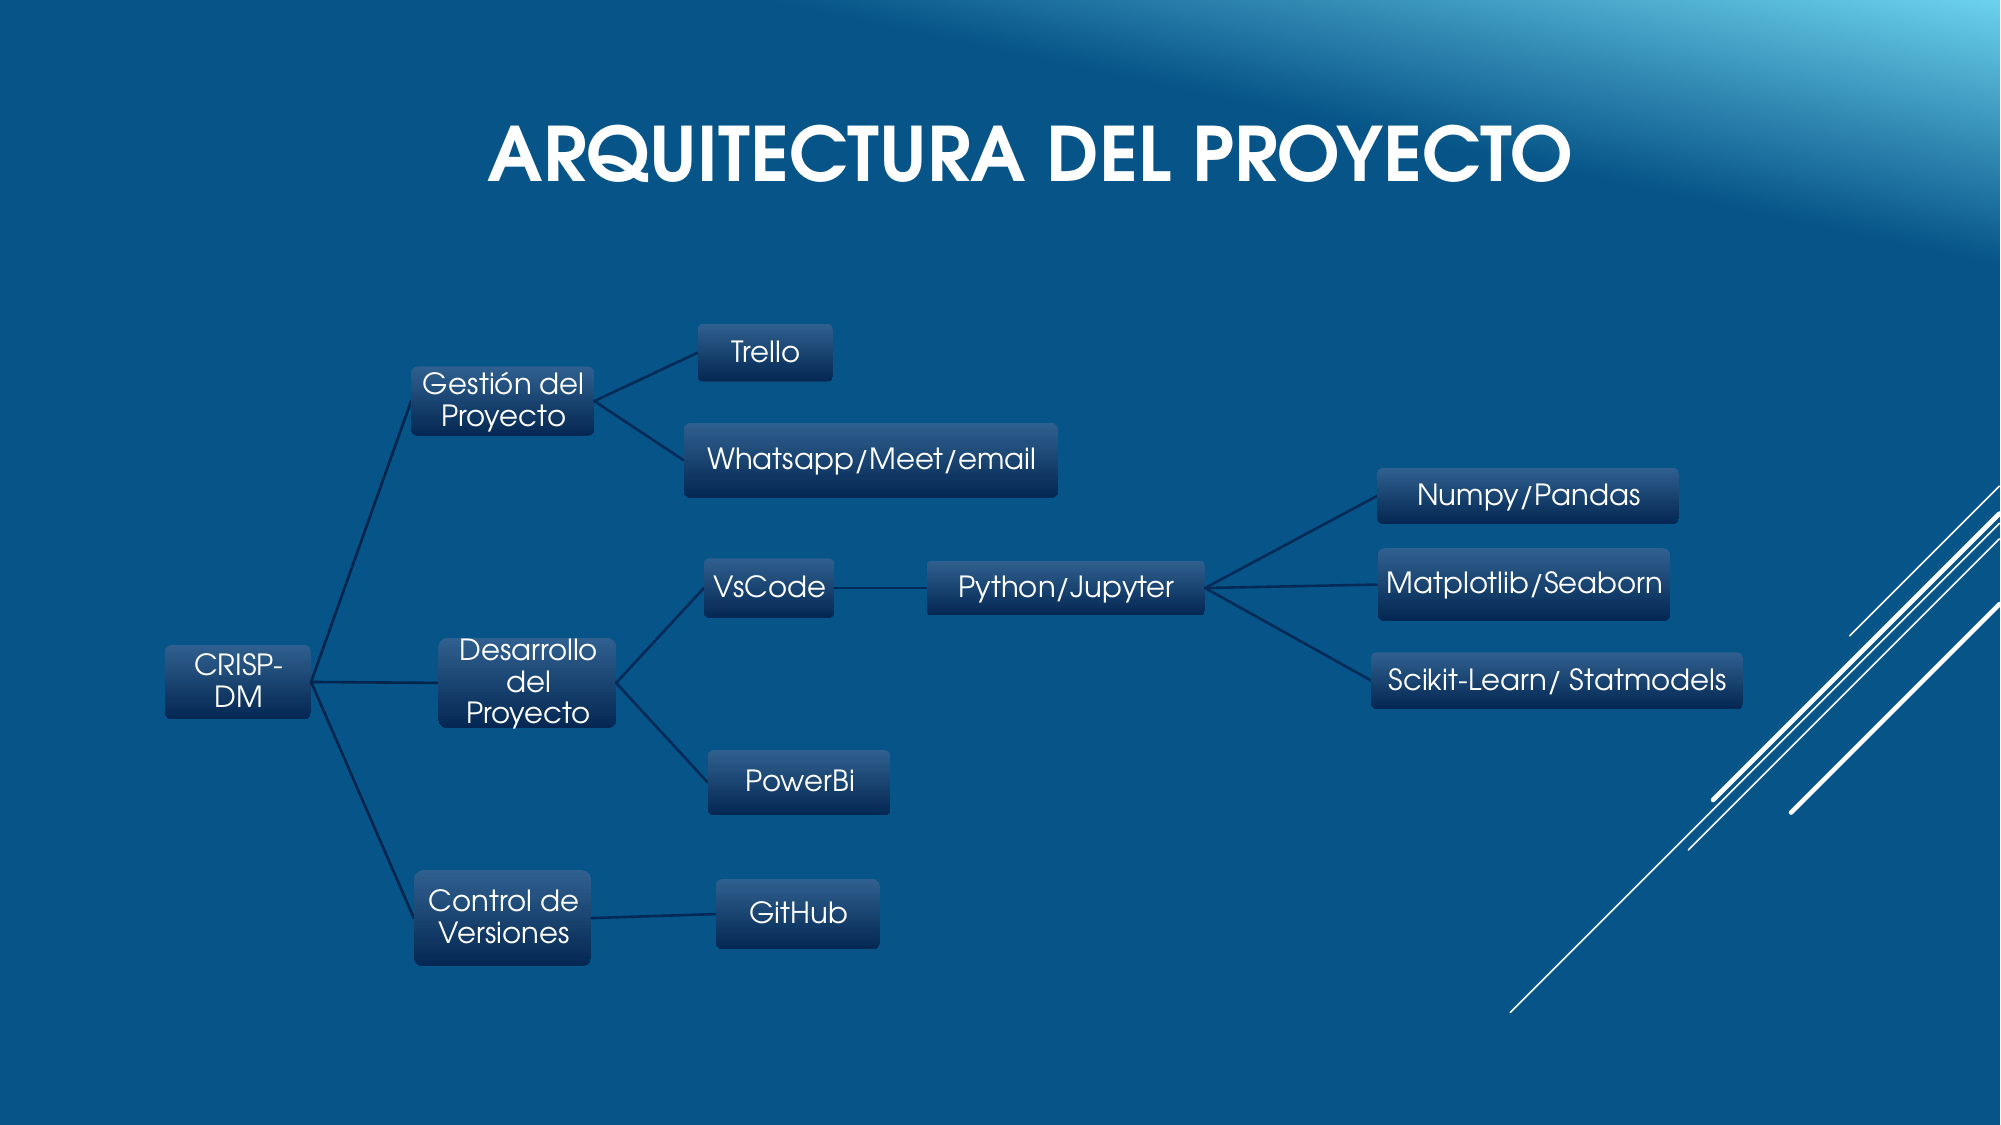

# Arquitectura del proyecto
CRISP-DM

Gestión del Proyecto

Trello

Whatsapp/Meet/email

Desarrollo del Proyecto

VsCode

Python/Jupyter

Numpy/Pandas

Matplotlib/Seaborn

Scikit-Learn/ Statmodels

PowerBi

Control de Versiones

GitHub